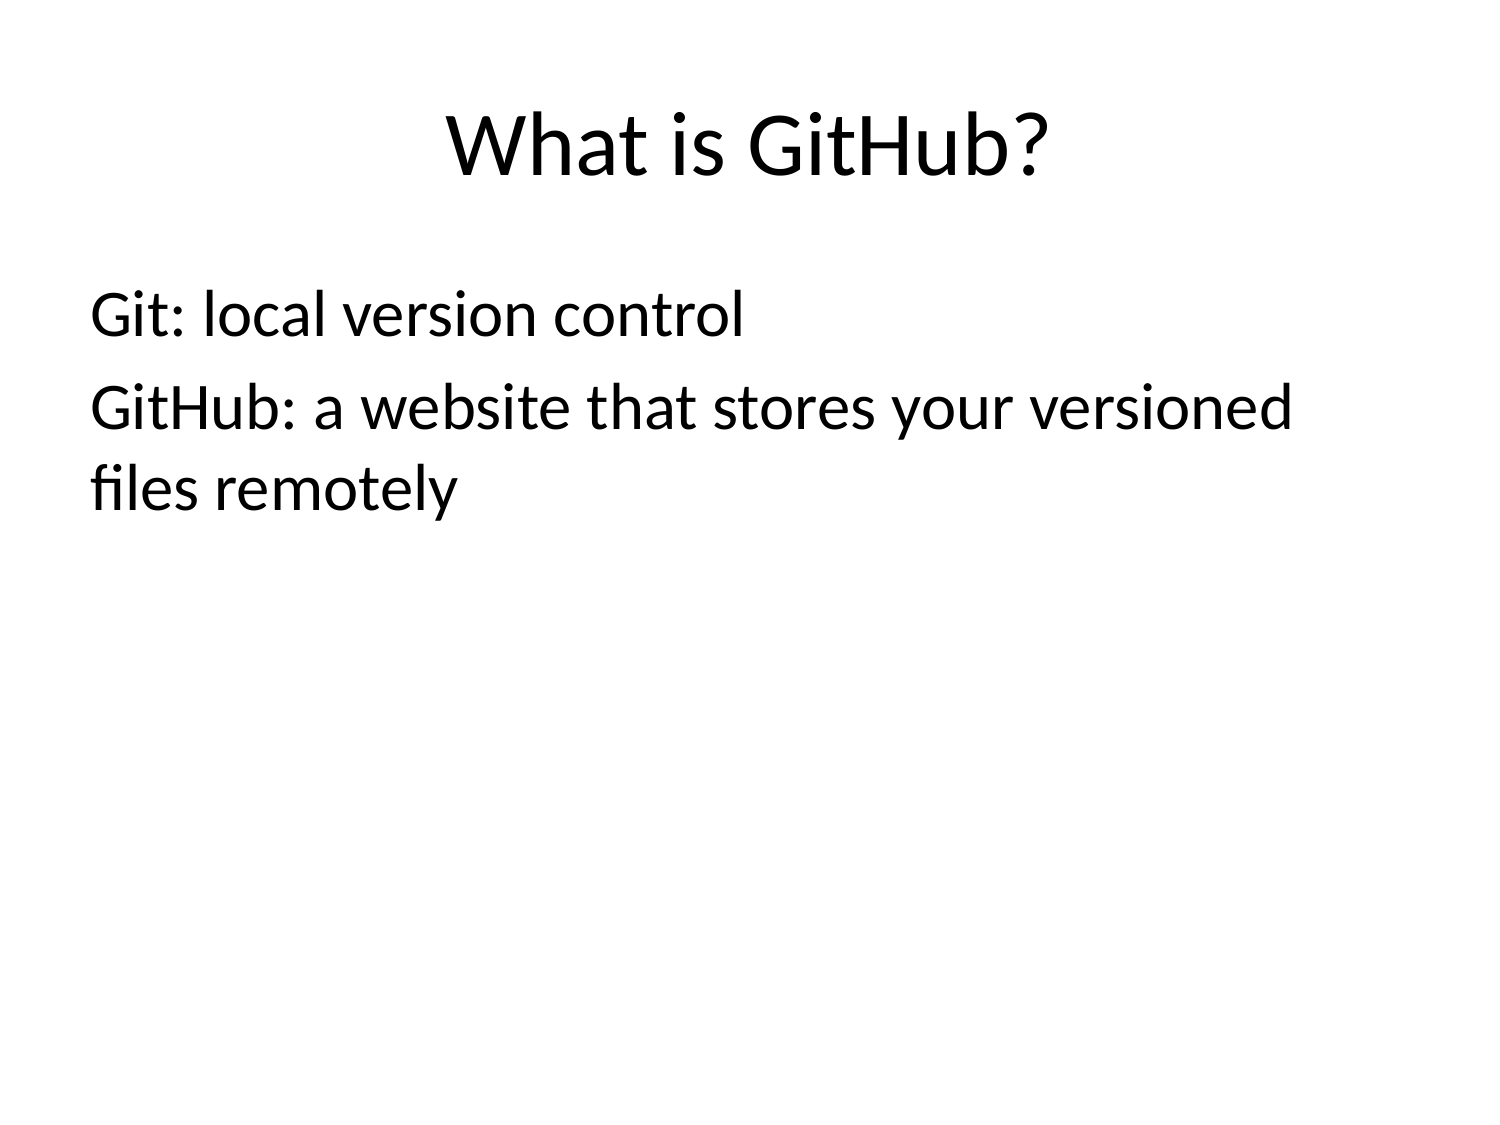

# What is GitHub?
Git: local version control
GitHub: a website that stores your versioned files remotely